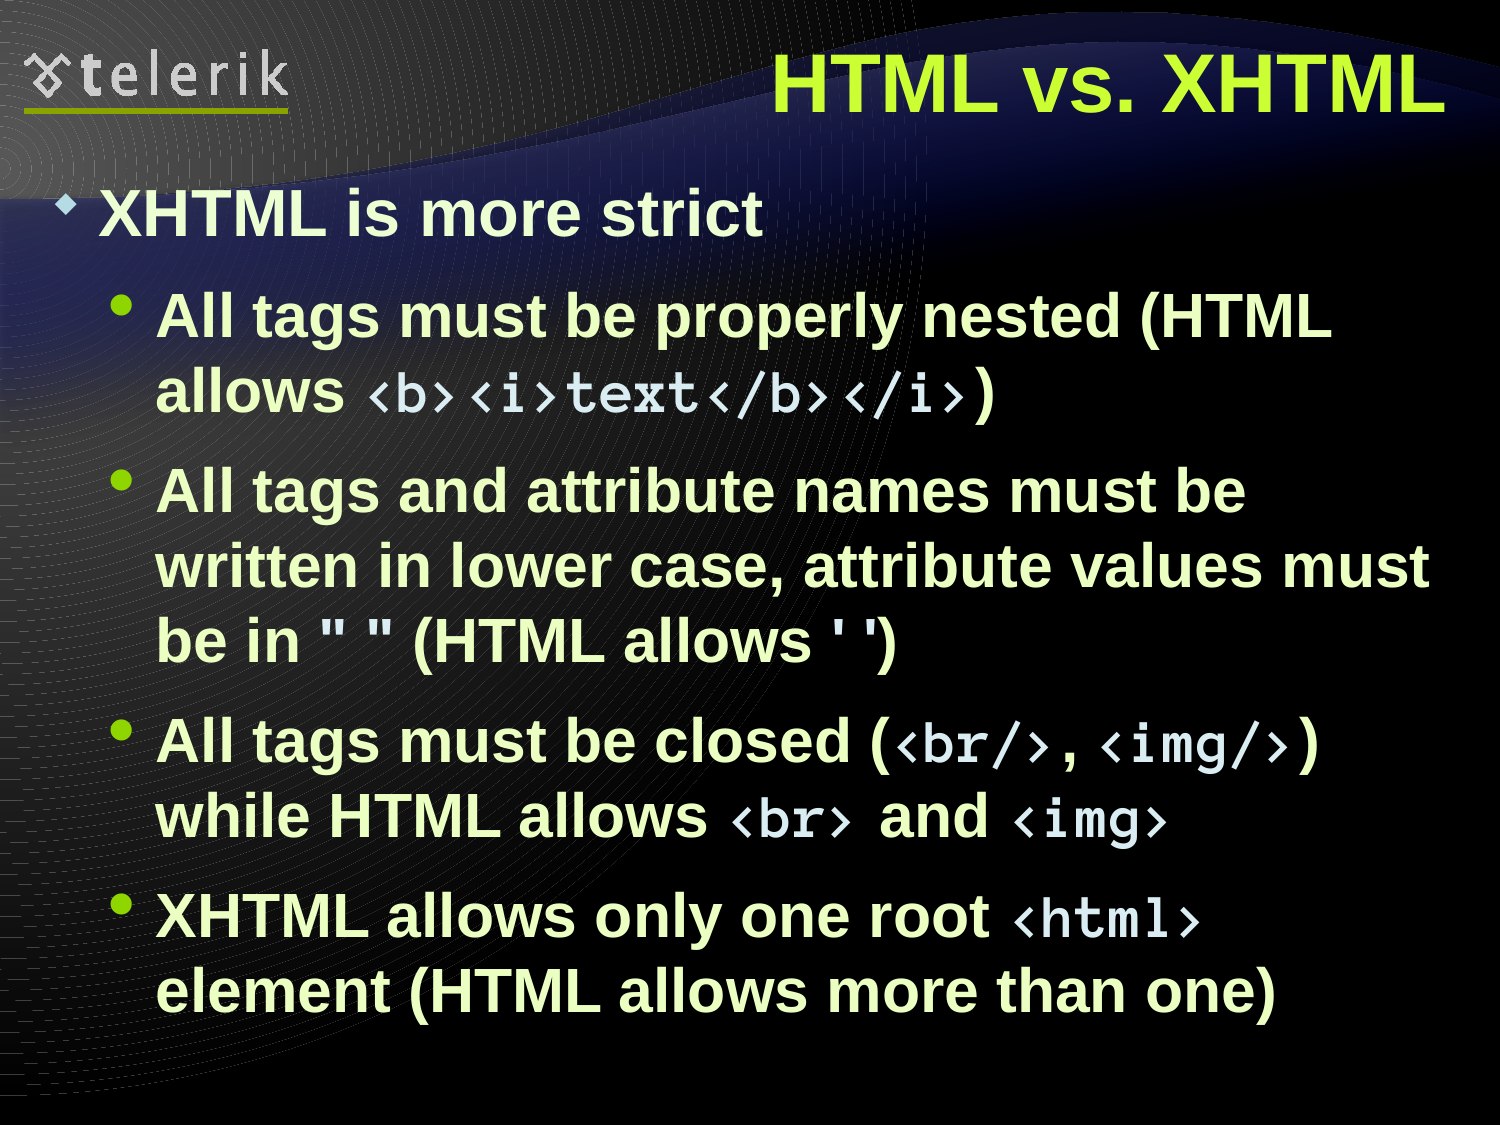

# HTML vs. XHTML
XHTML is more strict
All tags must be properly nested (HTML allows <b><i>text</b></i>)
All tags and attribute names must be written in lower case, attribute values must be in " " (HTML allows ' ')
All tags must be closed (<br/>, <img/>) while HTML allows <br> and <img>
XHTML allows only one root <html> element (HTML allows more than one)